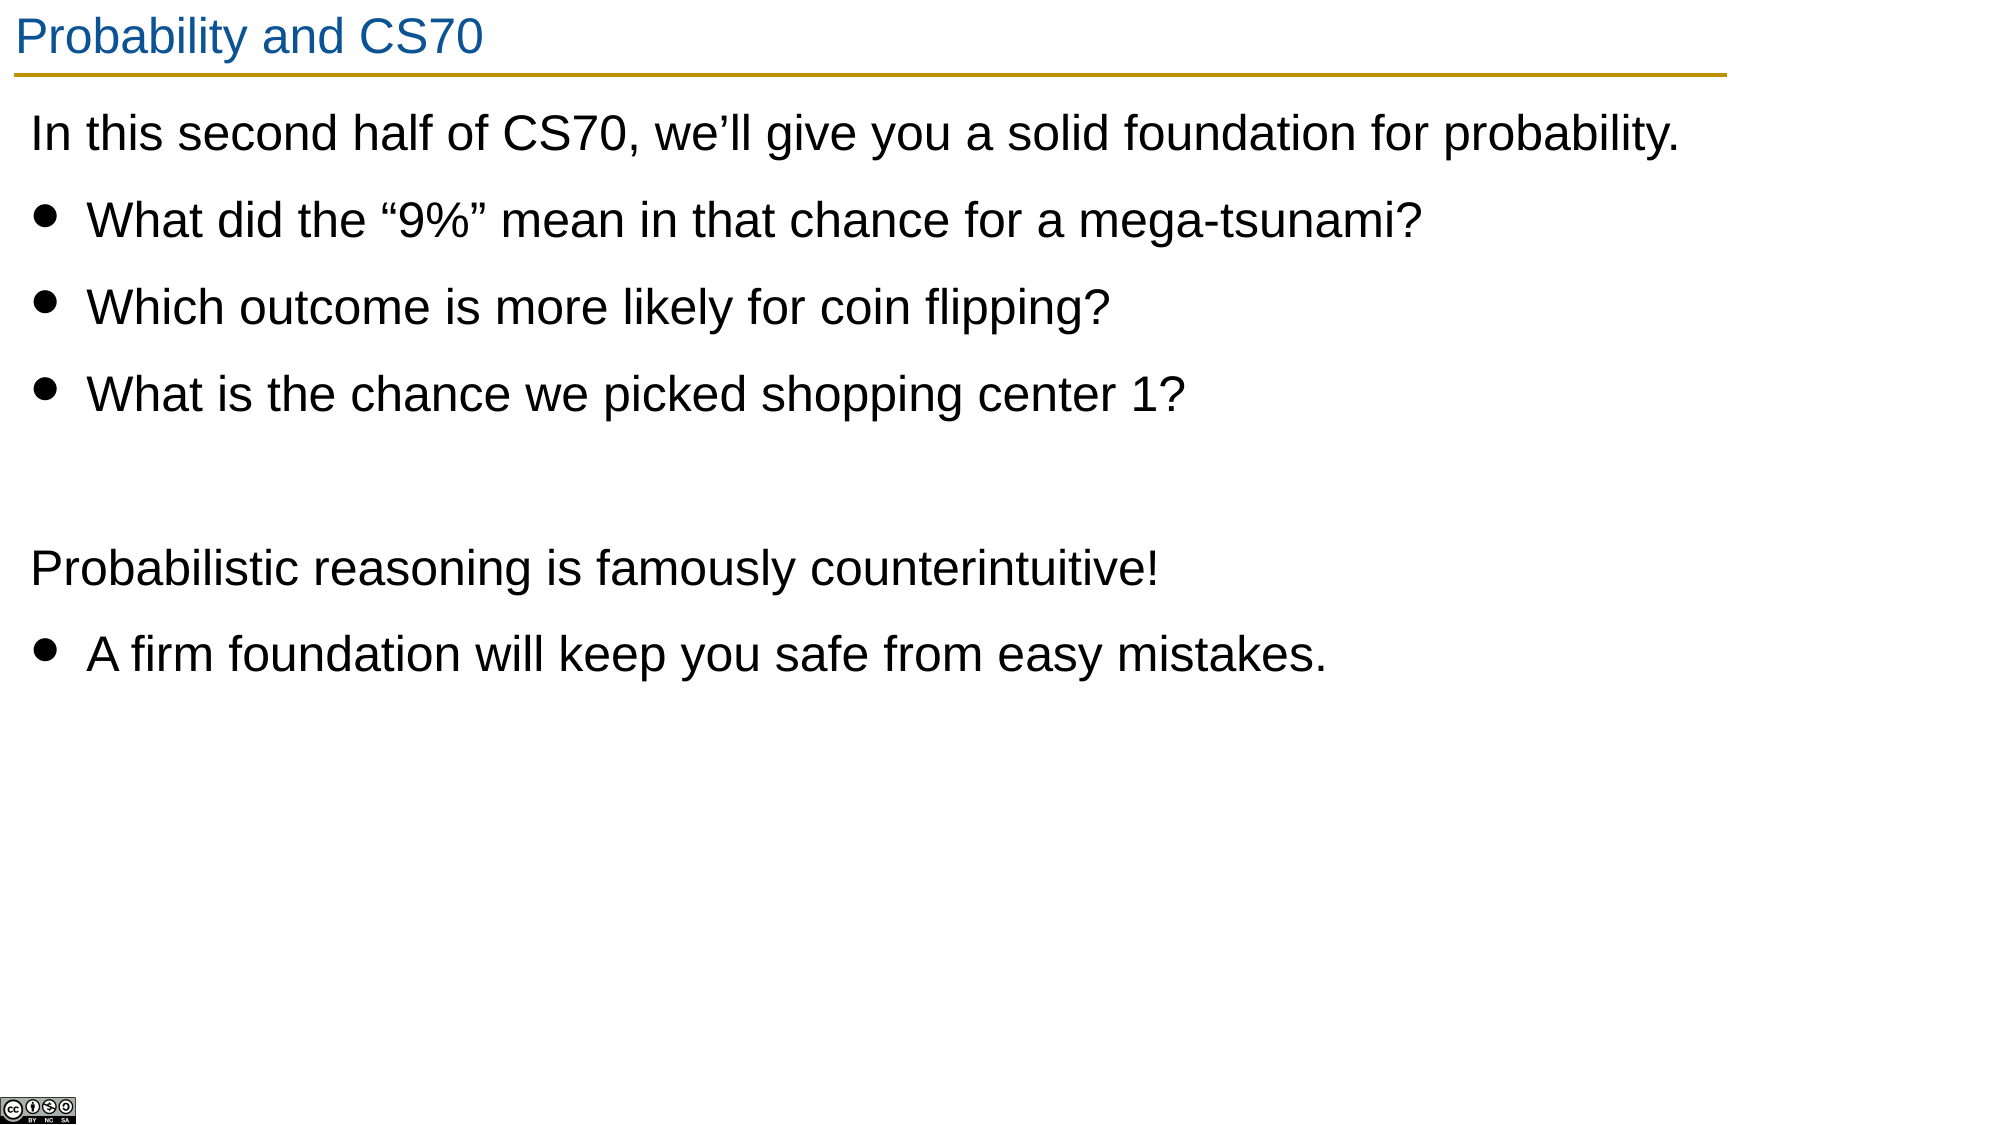

# Probability and CS70
In this second half of CS70, we’ll give you a solid foundation for probability.
What did the “9%” mean in that chance for a mega-tsunami?
Which outcome is more likely for coin flipping?
What is the chance we picked shopping center 1?

Probabilistic reasoning is famously counterintuitive!
A firm foundation will keep you safe from easy mistakes.